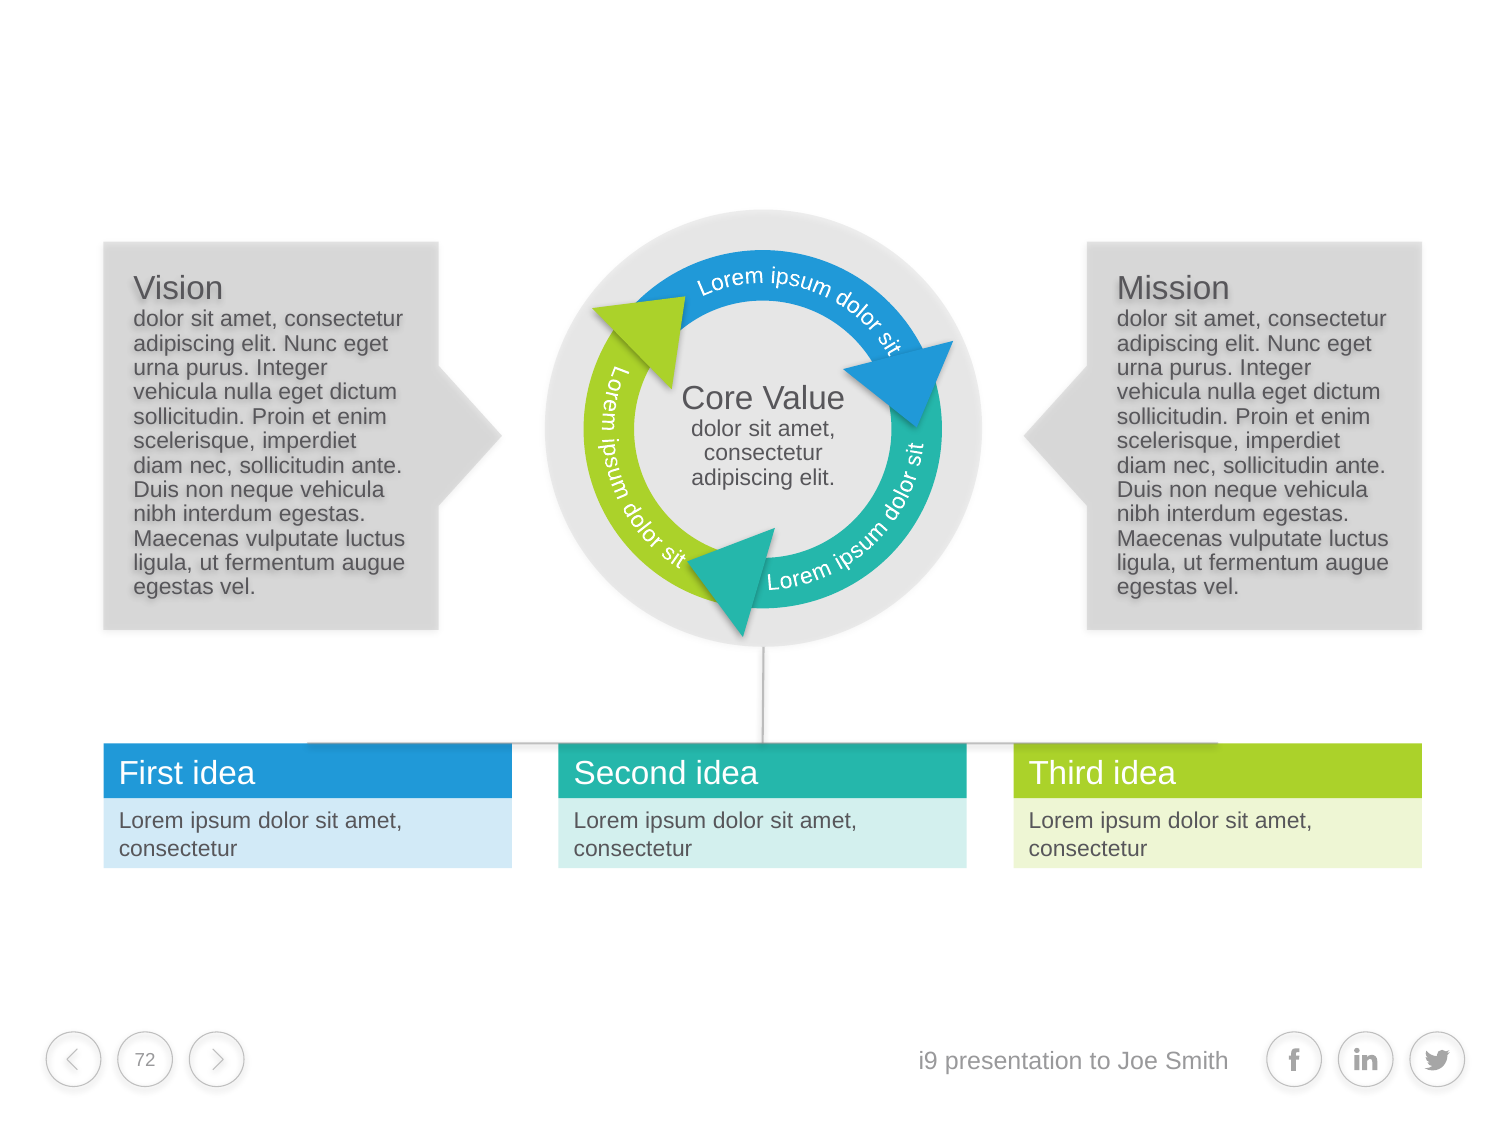

Lorem ipsum dolor sit
Lorem ipsum dolor sit

Lorem ipsum dolor sit

Vision
dolor sit amet, consectetur adipiscing elit. Nunc eget urna purus. Integer vehicula nulla eget dictum sollicitudin. Proin et enim scelerisque, imperdiet diam nec, sollicitudin ante. Duis non neque vehicula nibh interdum egestas. Maecenas vulputate luctus ligula, ut fermentum augue egestas vel.
Mission
dolor sit amet, consectetur adipiscing elit. Nunc eget urna purus. Integer vehicula nulla eget dictum sollicitudin. Proin et enim scelerisque, imperdiet diam nec, sollicitudin ante. Duis non neque vehicula nibh interdum egestas. Maecenas vulputate luctus ligula, ut fermentum augue egestas vel.
Core Value
dolor sit amet, consectetur adipiscing elit.
Second idea
First idea
Third idea
Lorem ipsum dolor sit amet, consectetur
Lorem ipsum dolor sit amet, consectetur
Lorem ipsum dolor sit amet, consectetur